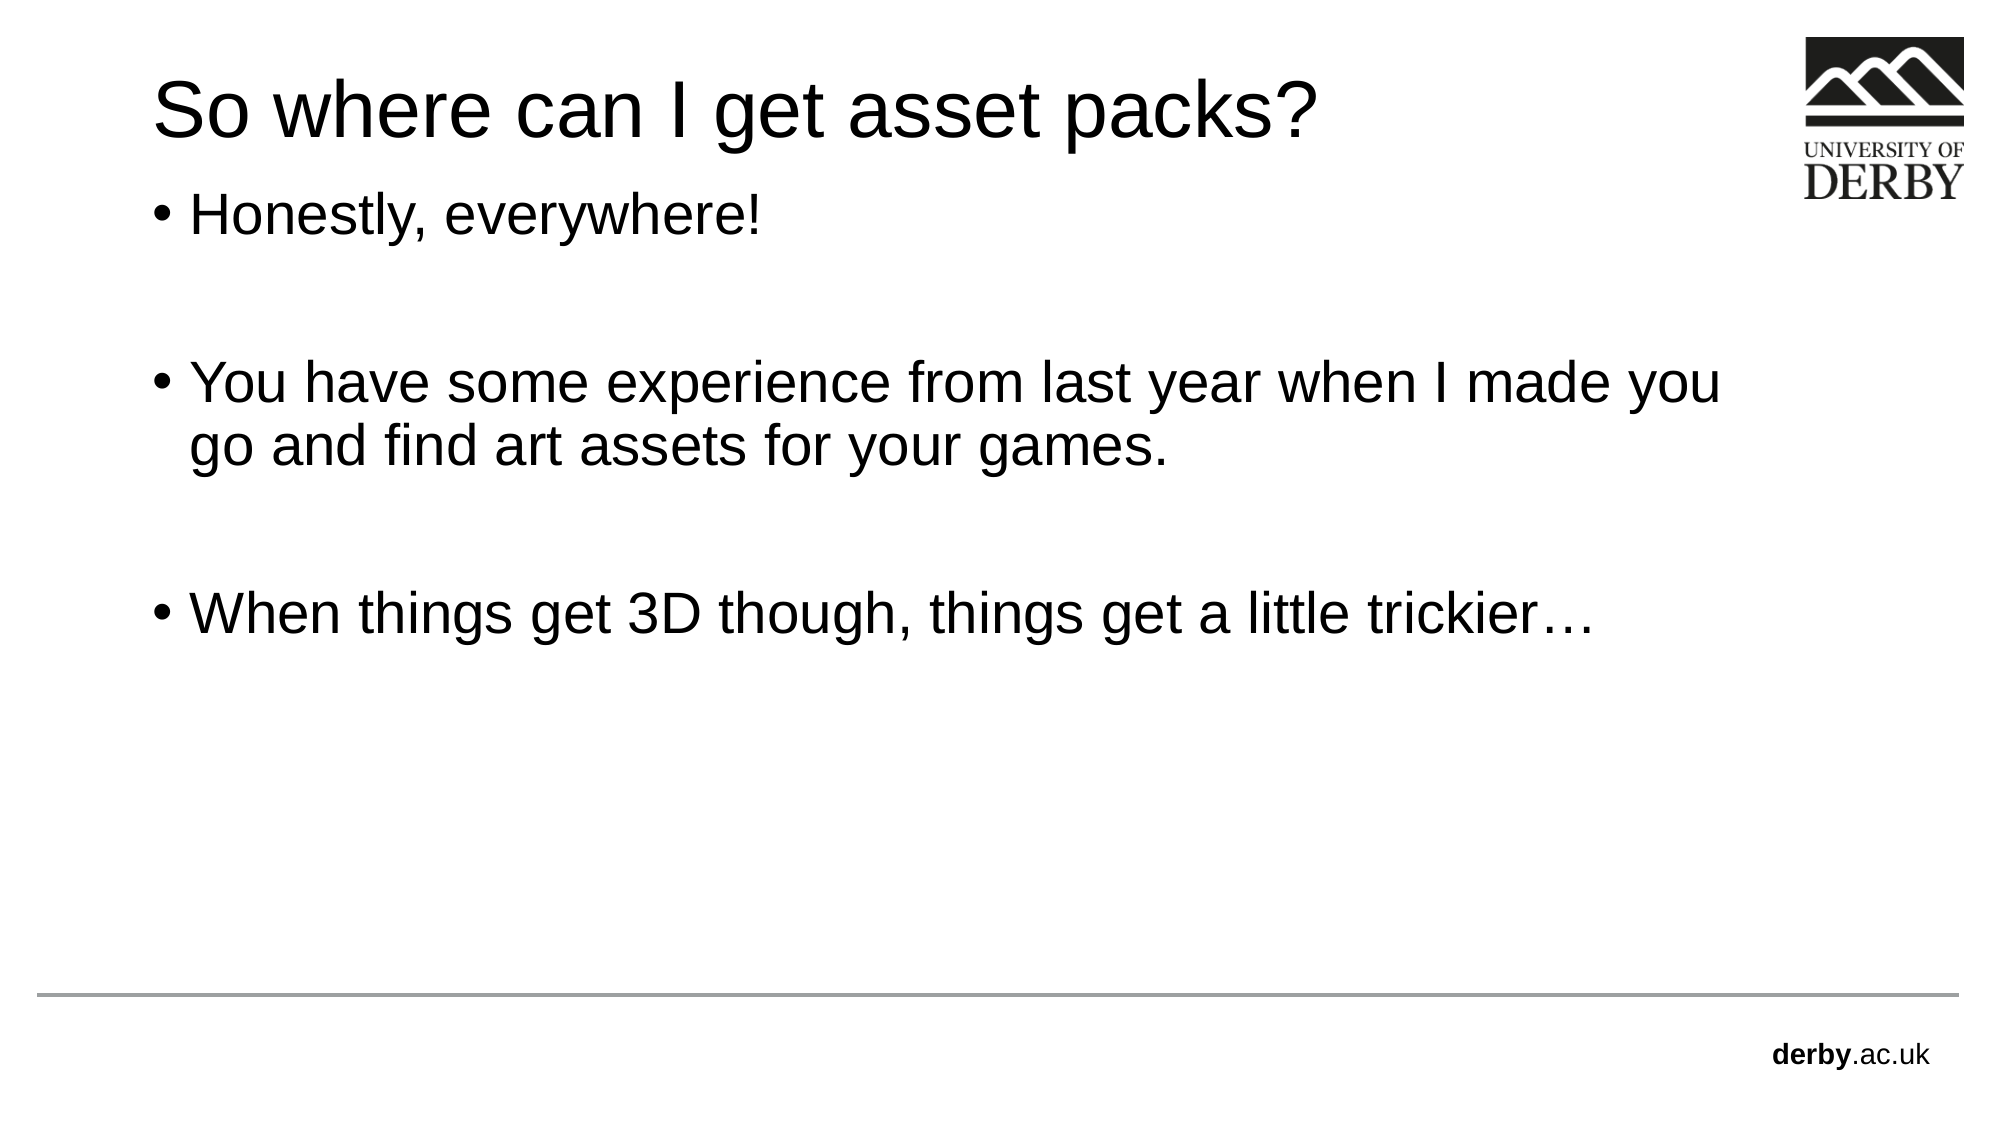

# So where can I get asset packs?
Honestly, everywhere!

You have some experience from last year when I made you go and find art assets for your games.

When things get 3D though, things get a little trickier…